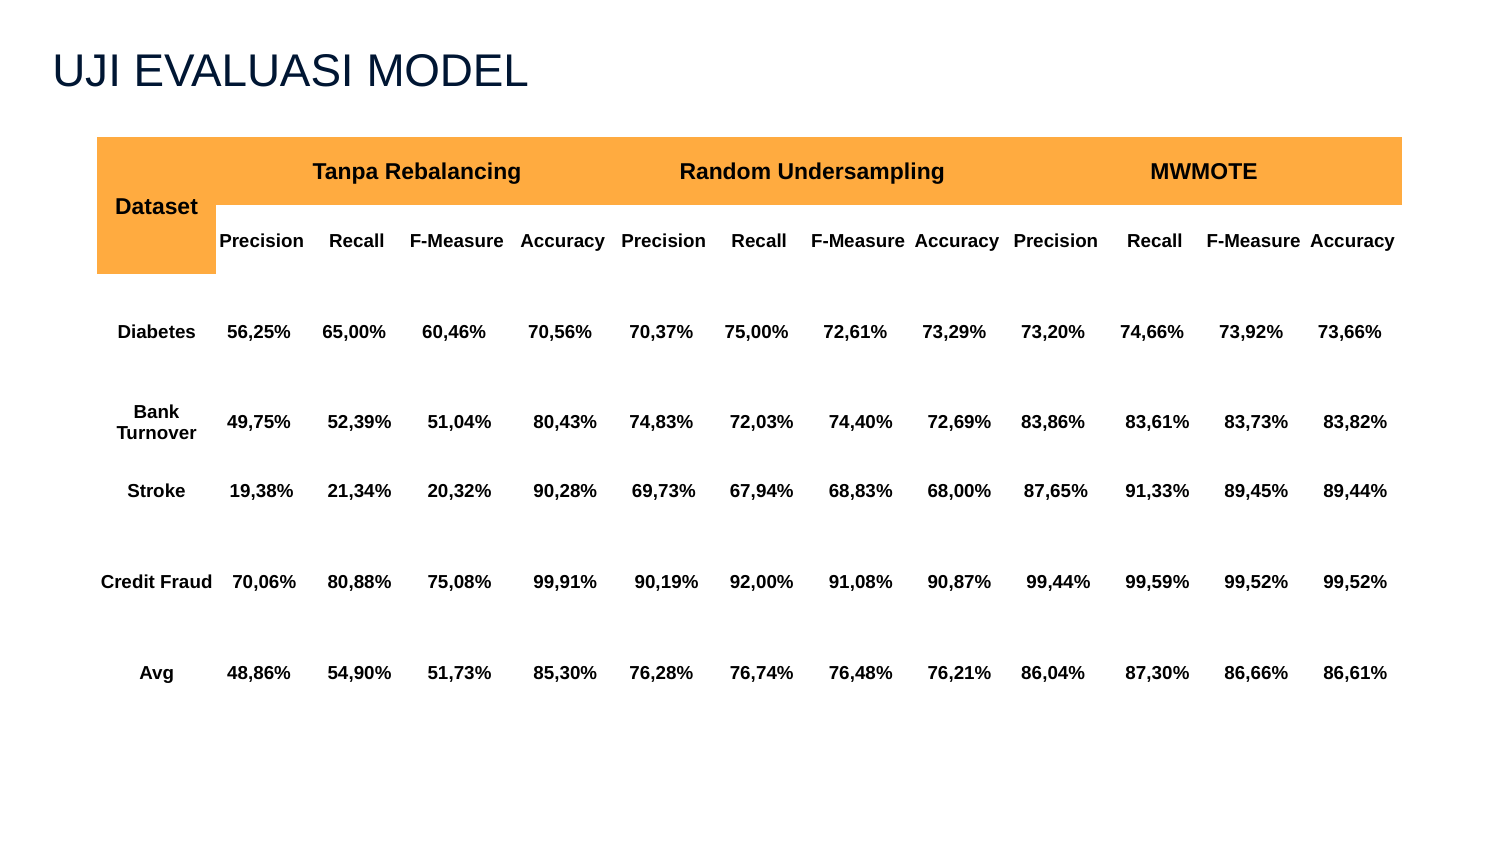

# UJI EVALUASI MODEL
| Dataset | Tanpa Rebalancing |  |  |  | Random Undersampling |  |  |  | MWMOTE |  |  |  |
| --- | --- | --- | --- | --- | --- | --- | --- | --- | --- | --- | --- | --- |
|  | Precision | Recall | F-Measure | Accuracy | Precision | Recall | F-Measure | Accuracy | Precision | Recall | F-Measure | Accuracy |
| Diabetes | 56,25% | 65,00% | 60,46% | 70,56% | 70,37% | 75,00% | 72,61% | 73,29% | 73,20% | 74,66% | 73,92% | 73,66% |
| Bank Turnover | 49,75% | 52,39% | 51,04% | 80,43% | 74,83% | 72,03% | 74,40% | 72,69% | 83,86% | 83,61% | 83,73% | 83,82% |
| Stroke | 19,38% | 21,34% | 20,32% | 90,28% | 69,73% | 67,94% | 68,83% | 68,00% | 87,65% | 91,33% | 89,45% | 89,44% |
| Credit Fraud | 70,06% | 80,88% | 75,08% | 99,91% | 90,19% | 92,00% | 91,08% | 90,87% | 99,44% | 99,59% | 99,52% | 99,52% |
| Avg | 48,86% | 54,90% | 51,73% | 85,30% | 76,28% | 76,74% | 76,48% | 76,21% | 86,04% | 87,30% | 86,66% | 86,61% |